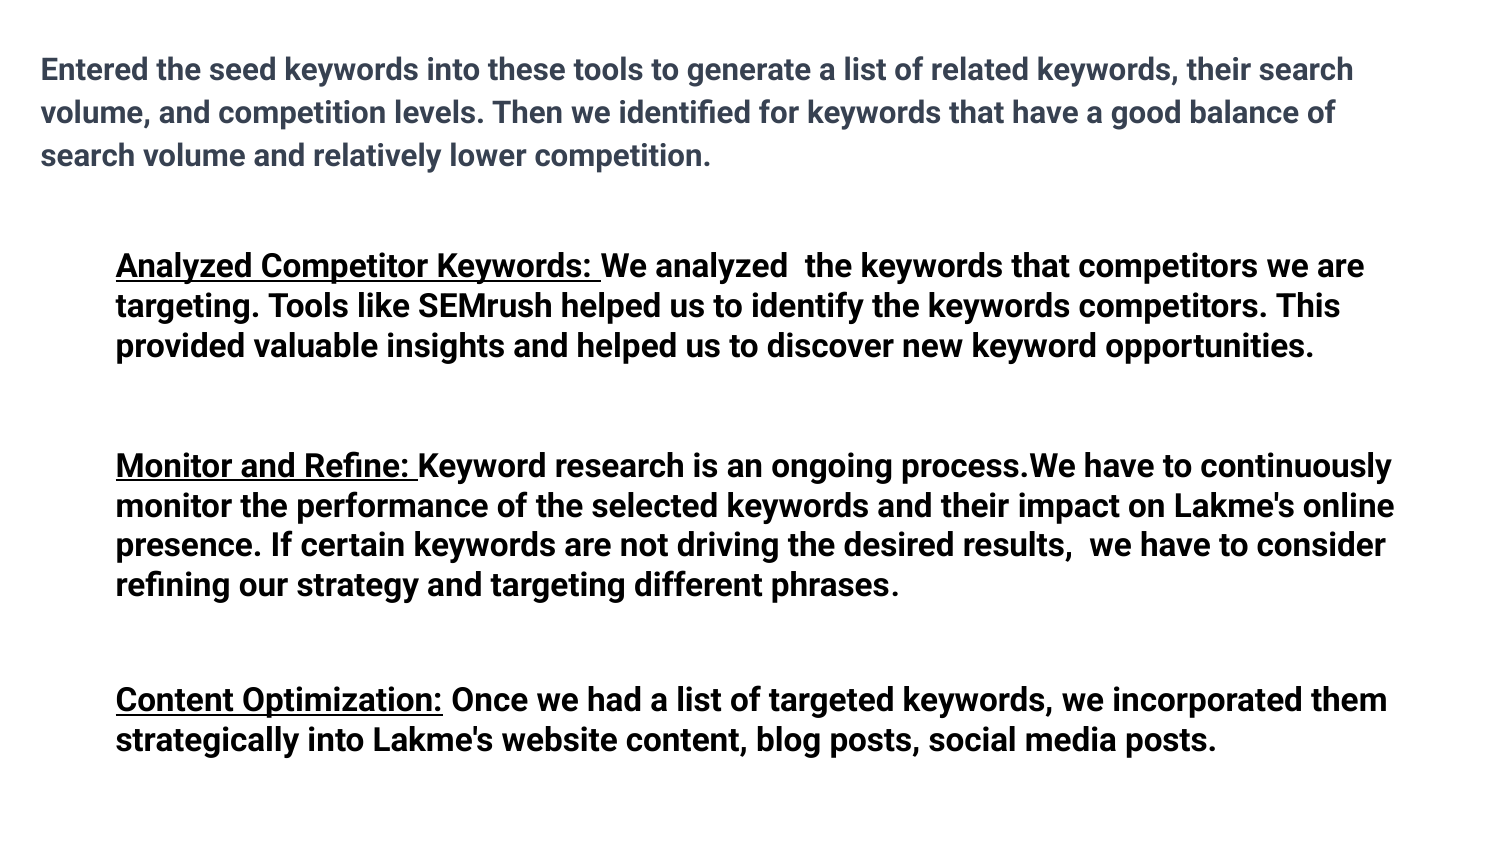

Entered the seed keywords into these tools to generate a list of related keywords, their search volume, and competition levels. Then we identified for keywords that have a good balance of search volume and relatively lower competition.

Analyzed Competitor Keywords: We analyzed  the keywords that competitors we are targeting. Tools like SEMrush helped us to identify the keywords competitors. This provided valuable insights and helped us to discover new keyword opportunities.

Monitor and Refine: Keyword research is an ongoing process.We have to continuously monitor the performance of the selected keywords and their impact on Lakme's online presence. If certain keywords are not driving the desired results,  we have to consider refining our strategy and targeting different phrases.

Content Optimization: Once we had a list of targeted keywords, we incorporated them strategically into Lakme's website content, blog posts, social media posts.